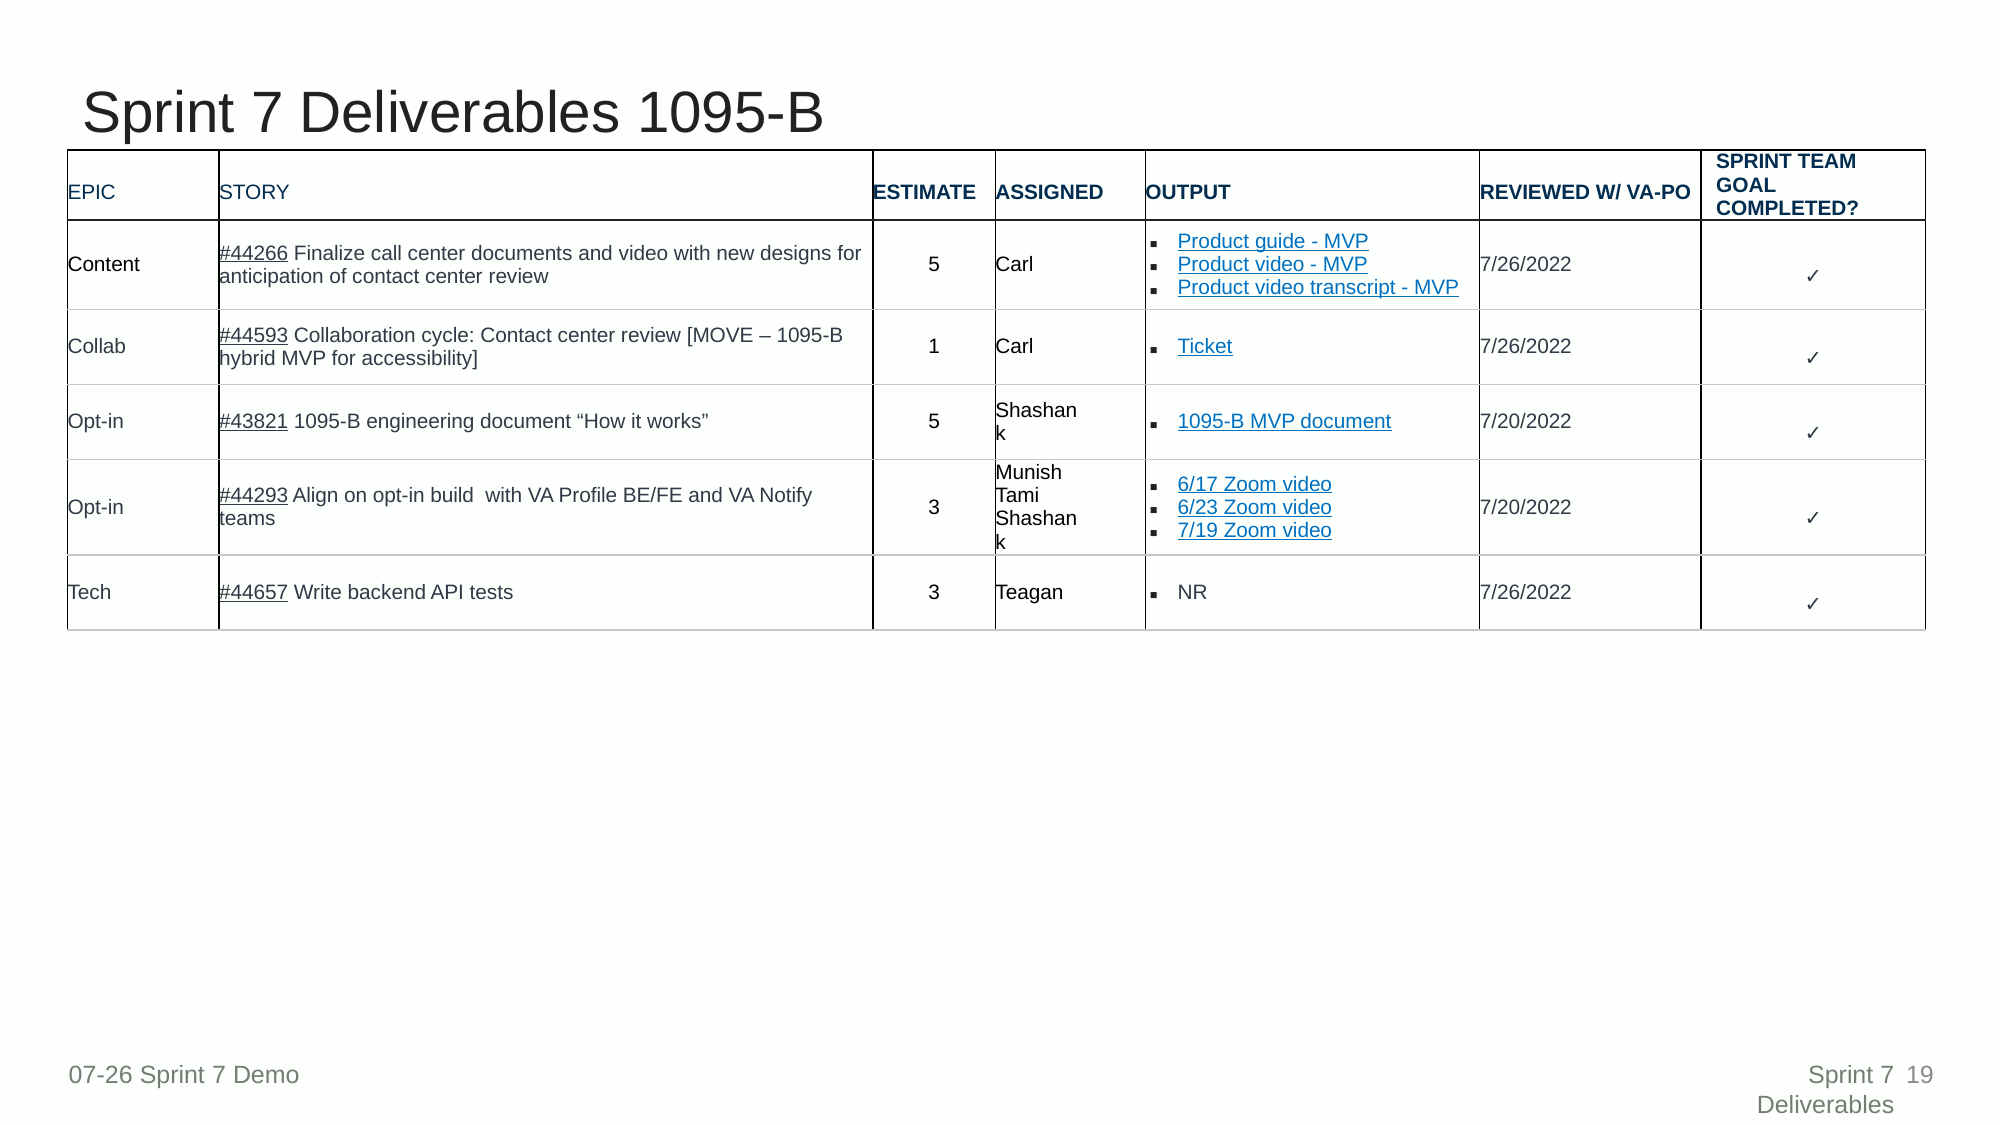

# Sprint 7 Deliverables 1095-B
| EPIC | STORY | ESTIMATE | ASSIGNED | OUTPUT | REVIEWED W/ VA-PO | SPRINT TEAM GOAL COMPLETED? |
| --- | --- | --- | --- | --- | --- | --- |
| Content | #44266 Finalize call center documents and video with new designs for anticipation of contact center review | 5 | Carl | Product guide - MVP Product video - MVP Product video transcript - MVP | 7/26/2022 | ✓ |
| Collab | #44593 Collaboration cycle: Contact center review [MOVE – 1095-B hybrid MVP for accessibility] | 1 | Carl | Ticket | 7/26/2022 | ✓ |
| Opt-in | #43821 1095-B engineering document “How it works” | 5 | Shashank | 1095-B MVP document | 7/20/2022 | ✓ |
| Opt-in | #44293 Align on opt-in build with VA Profile BE/FE and VA Notify teams | 3 | Munish Tami Shashank | 6/17 Zoom video 6/23 Zoom video 7/19 Zoom video | 7/20/2022 | ✓ |
| Tech | #44657 Write backend API tests | 3 | Teagan | NR | 7/26/2022 | ✓ |
19
07-26 Sprint 7 Demo
Sprint 7 Deliverables